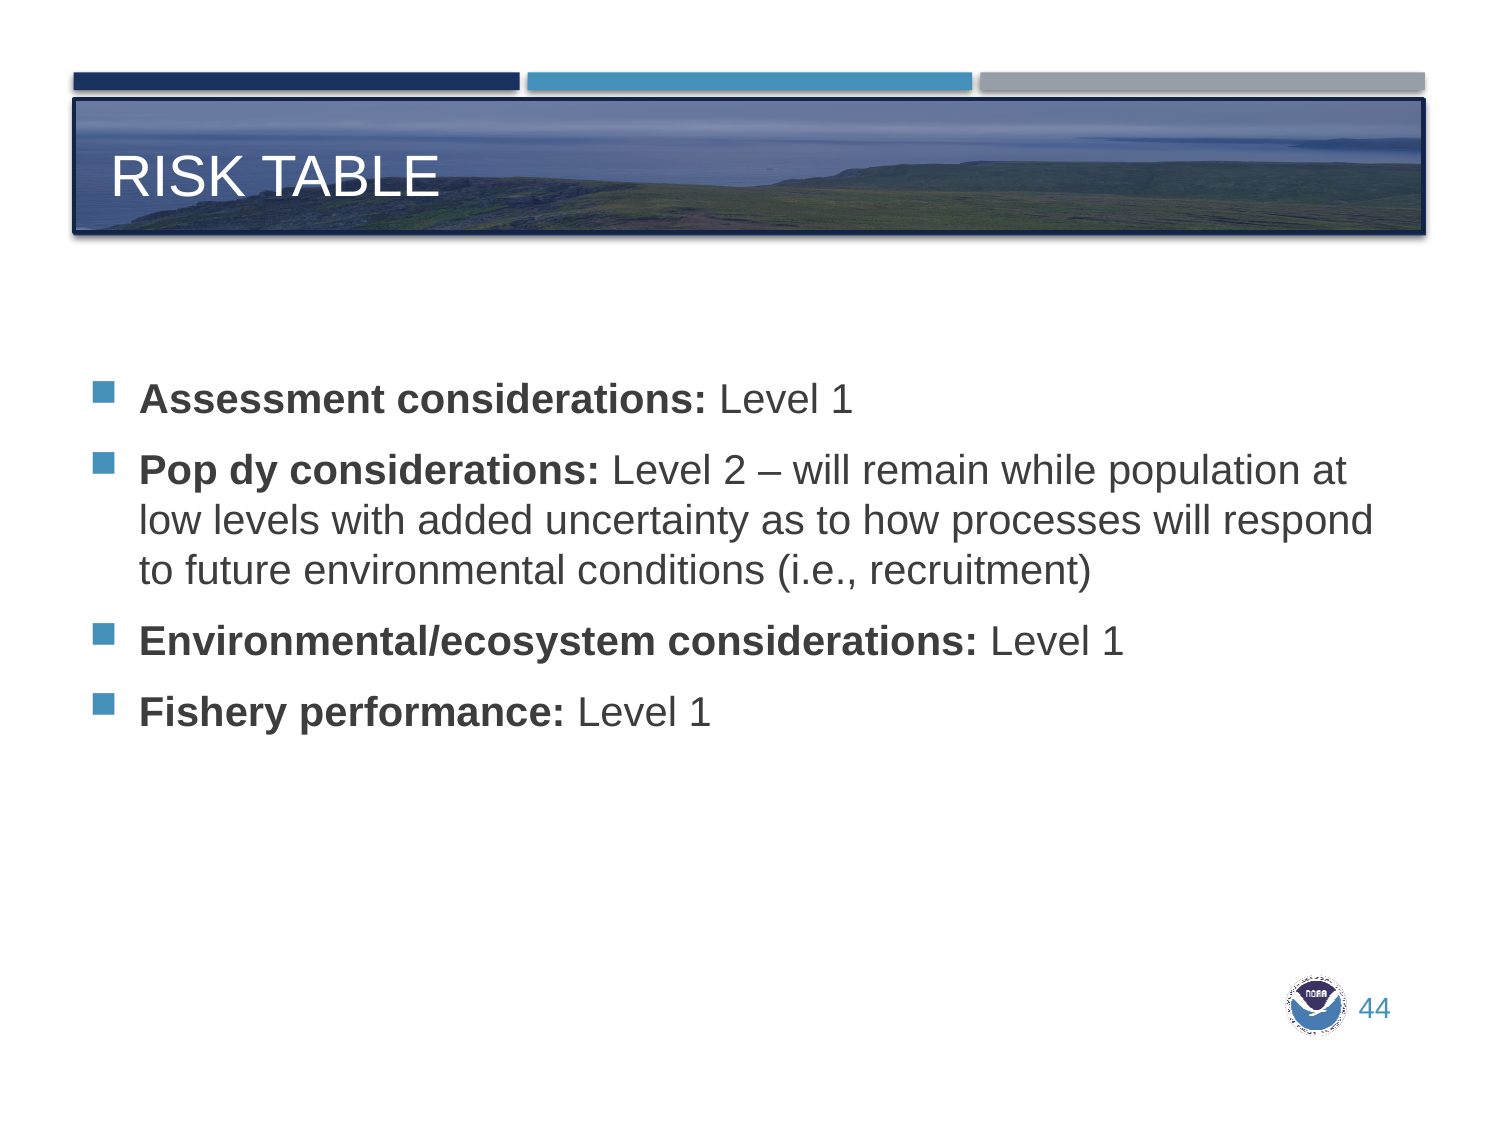

# Risk table
Assessment considerations: Level 1
Pop dy considerations: Level 2 – will remain while population at low levels with added uncertainty as to how processes will respond to future environmental conditions (i.e., recruitment)
Environmental/ecosystem considerations: Level 1
Fishery performance: Level 1

44